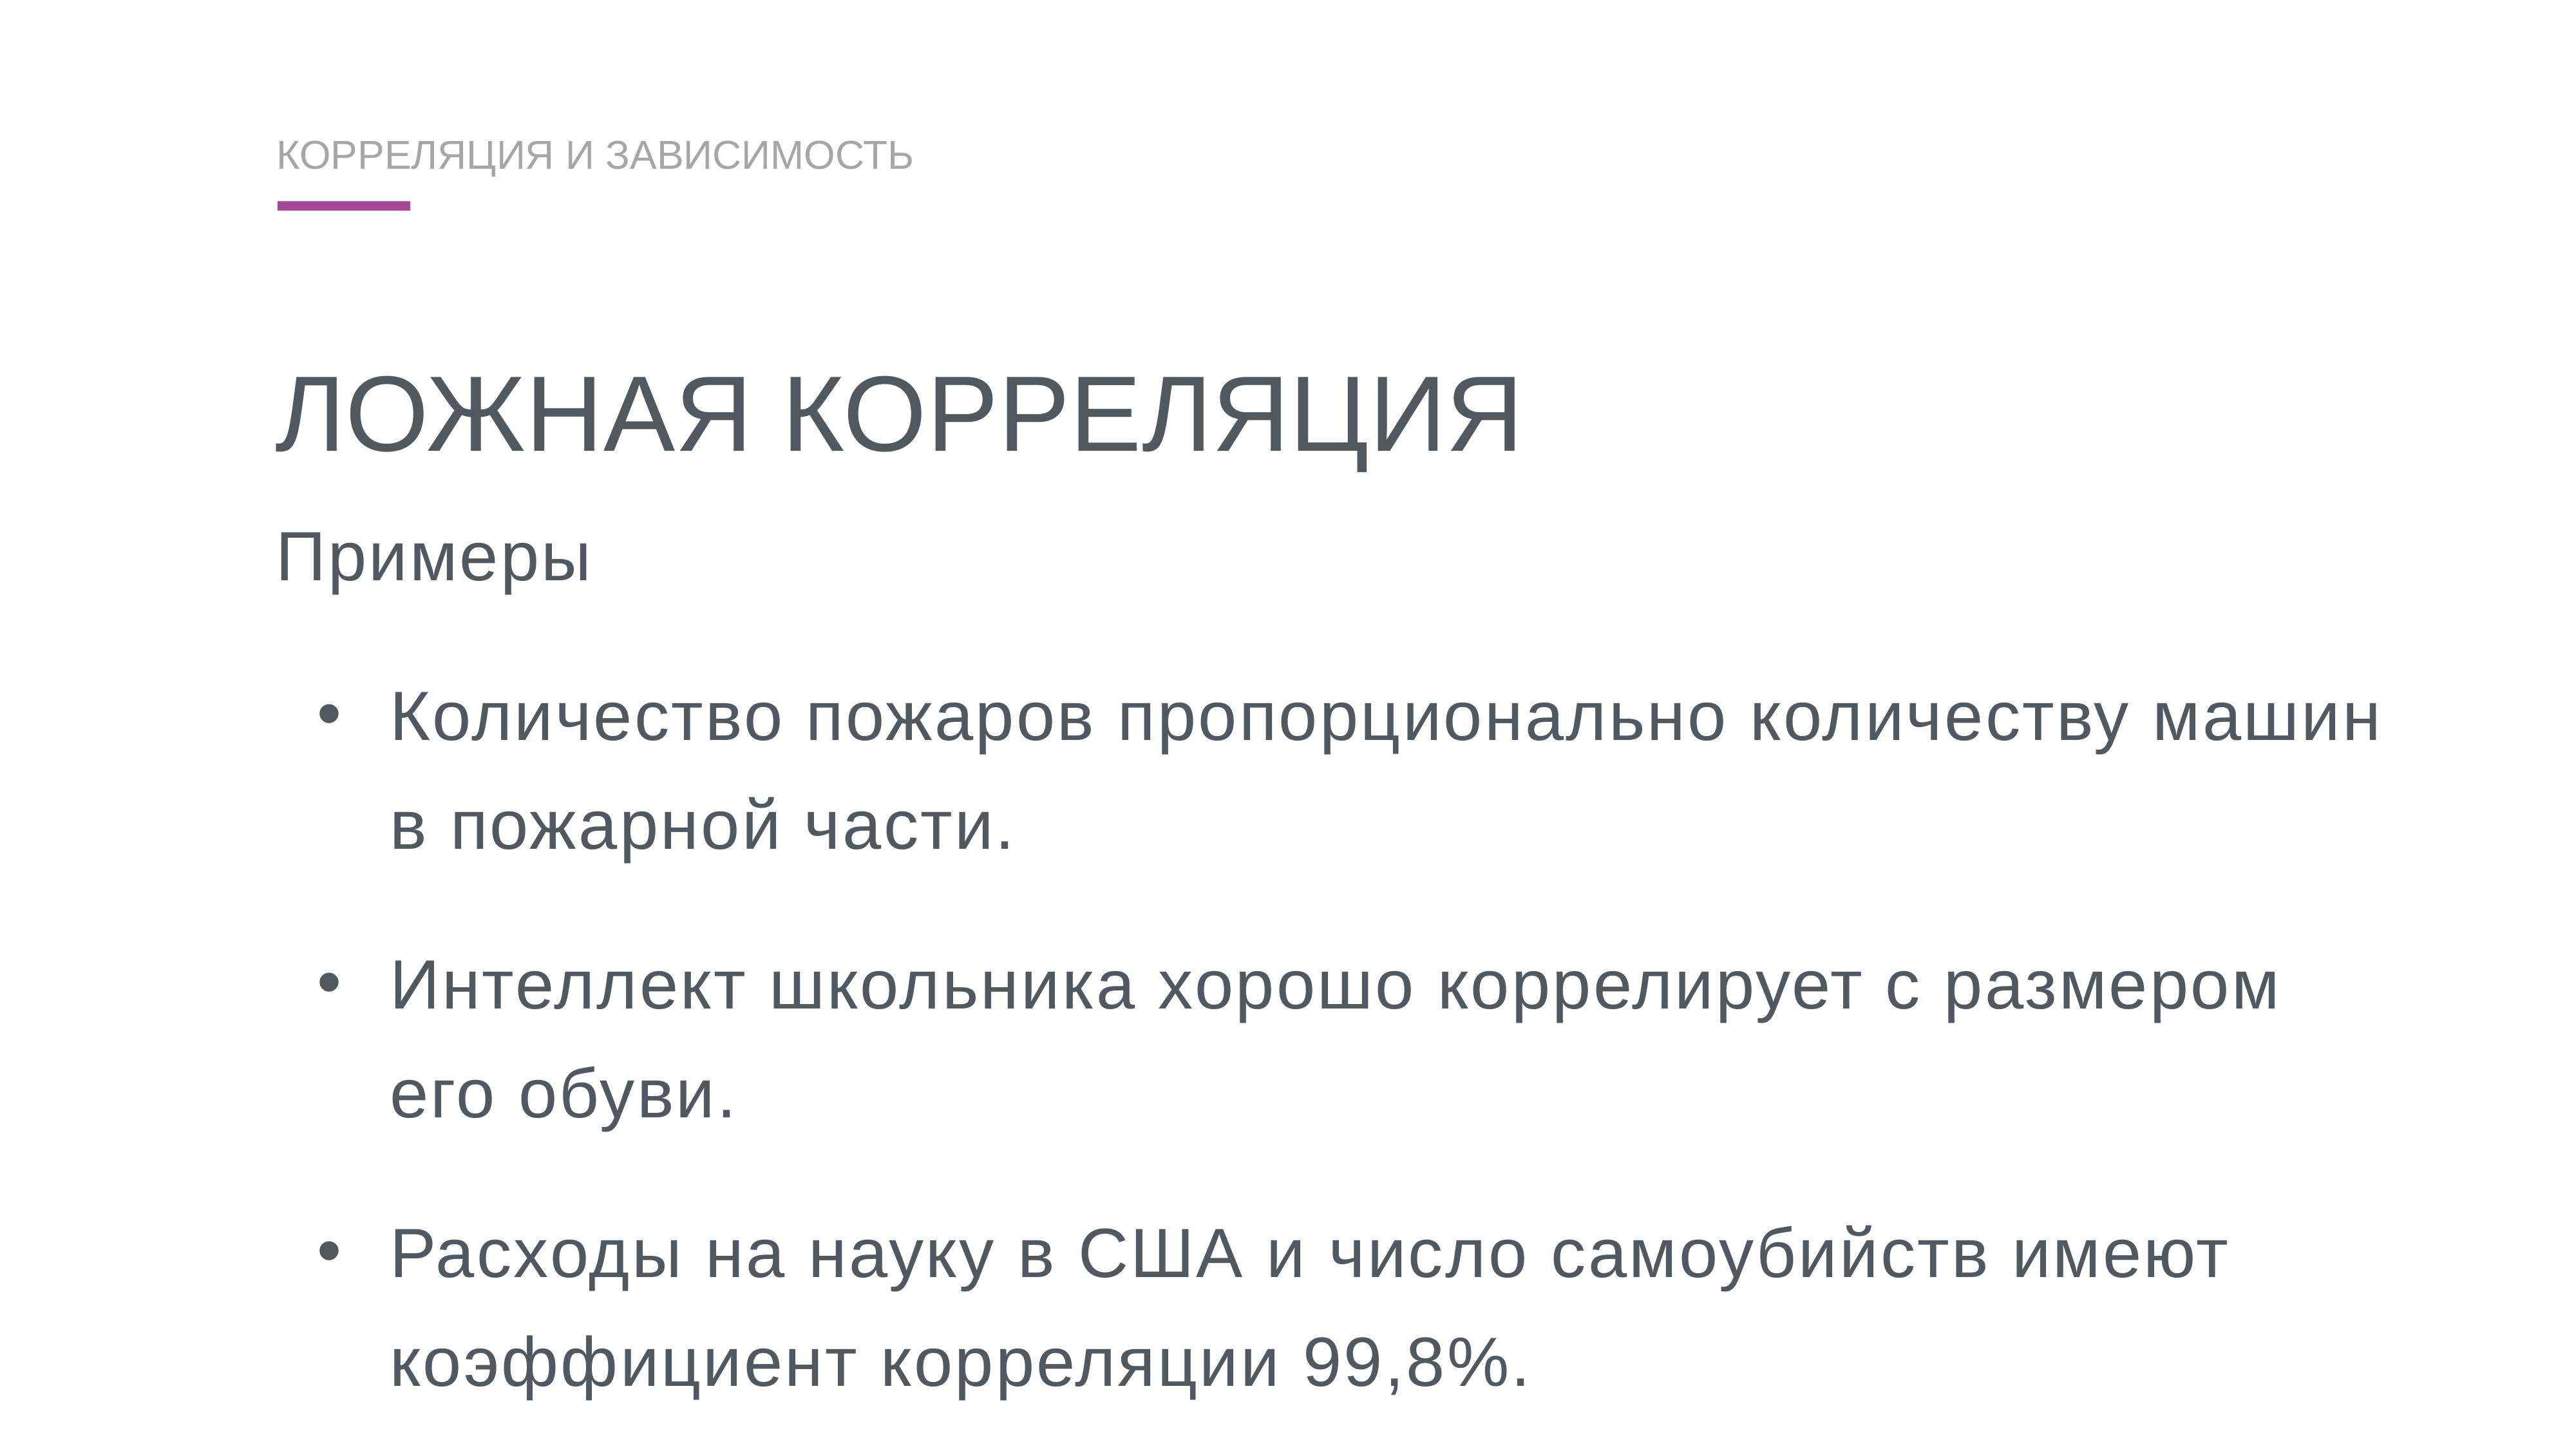

корреляция и зависимость

Ложная корреляция
Примеры
Количество пожаров пропорционально количеству машин в пожарной части.
Интеллект школьника хорошо коррелирует с размером его обуви.
Расходы на науку в США и число самоубийств имеют коэффициент корреляции 99,8%.